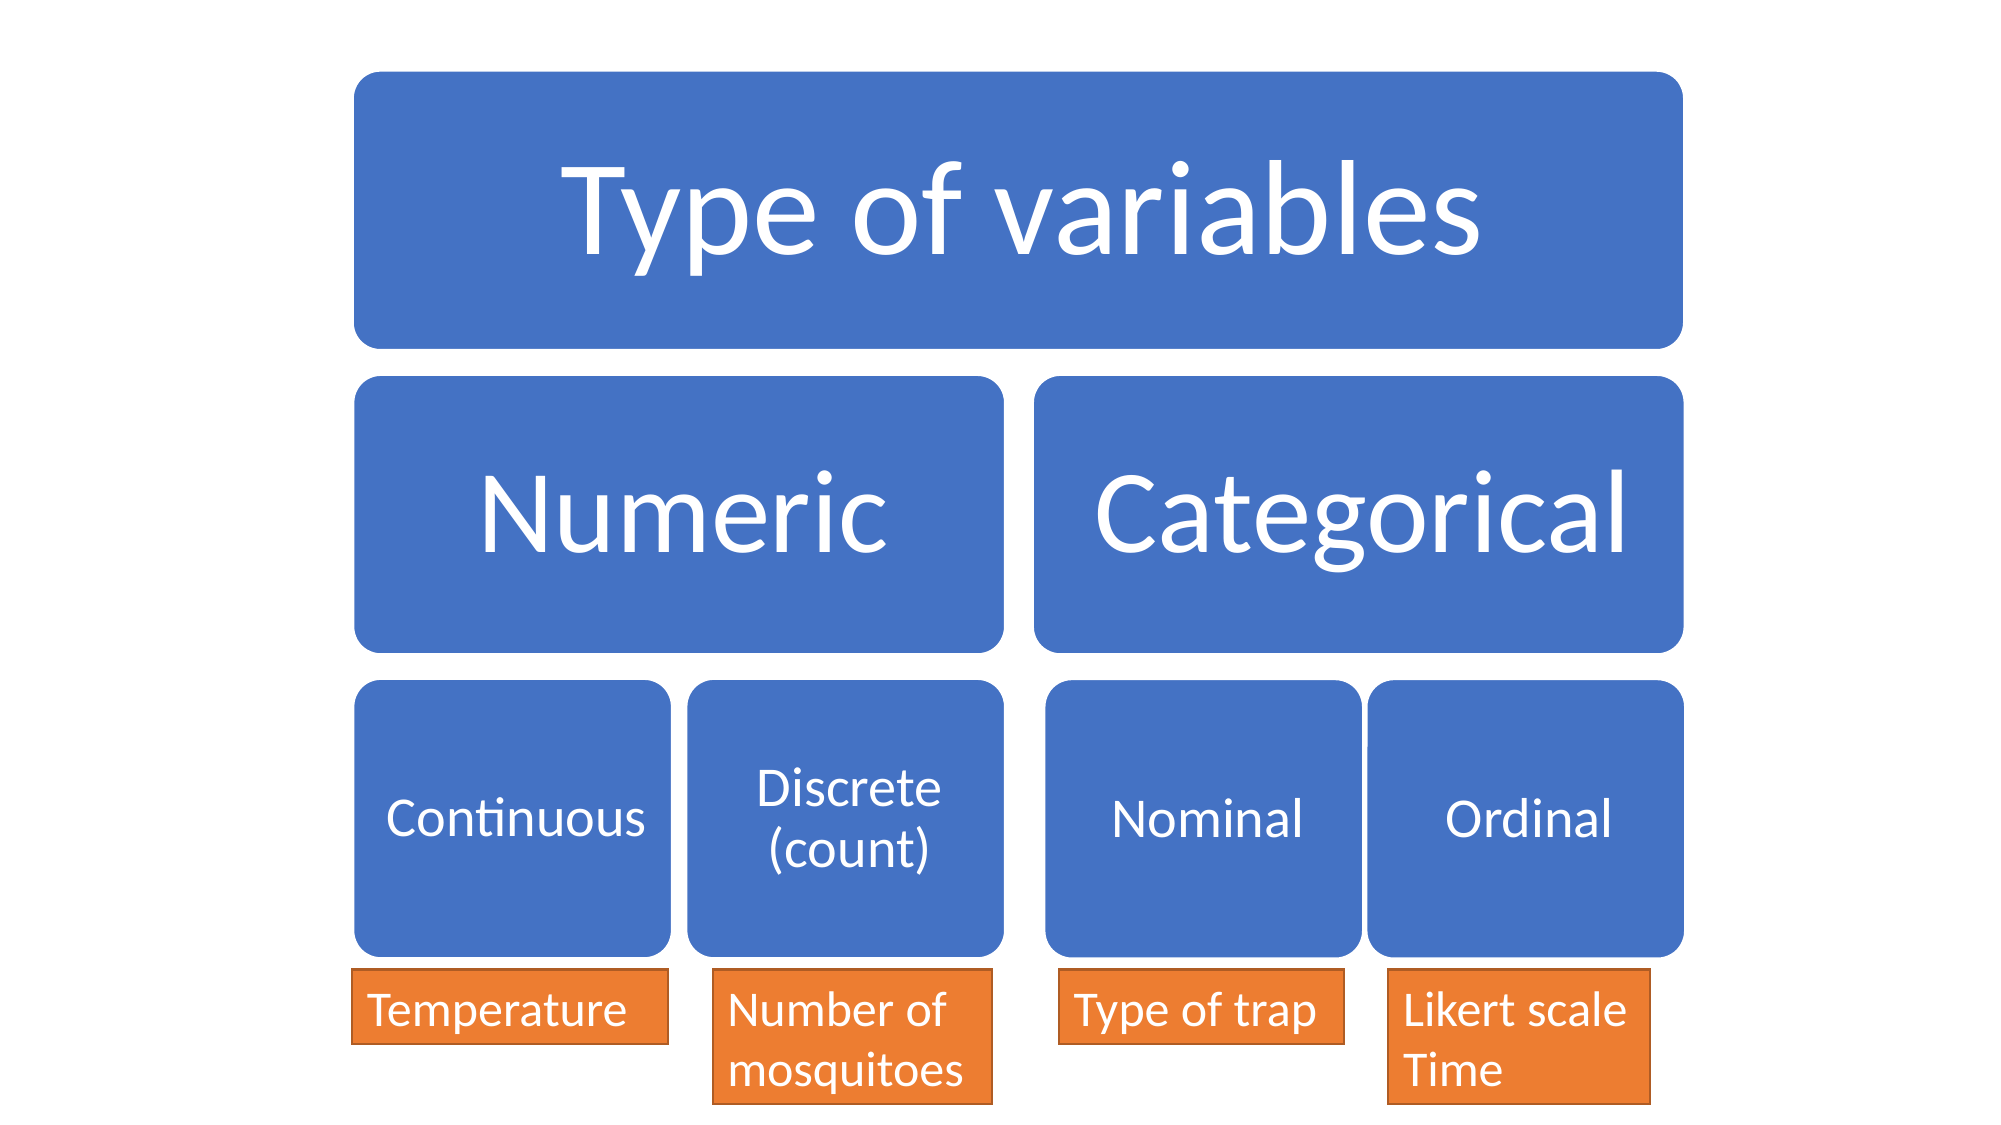

Type of variables
Numeric
Continuous
Discrete (count)
Categorical
Nominal
Ordinal
Temperature
Number of mosquitoes
Type of trap
Likert scale
Time